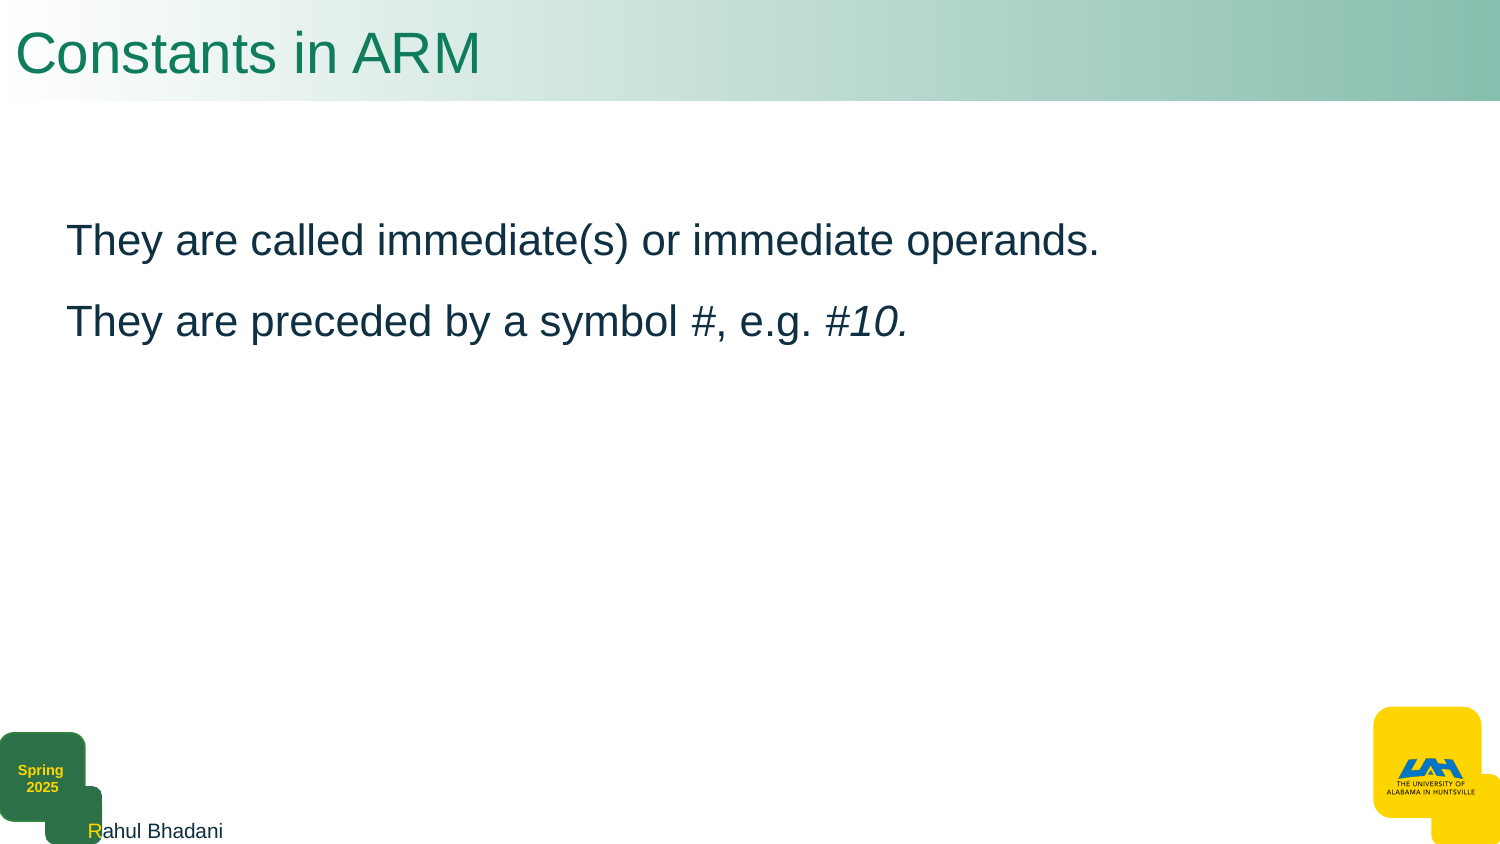

# Constants in ARM
They are called immediate(s) or immediate operands.
They are preceded by a symbol #, e.g. #10.